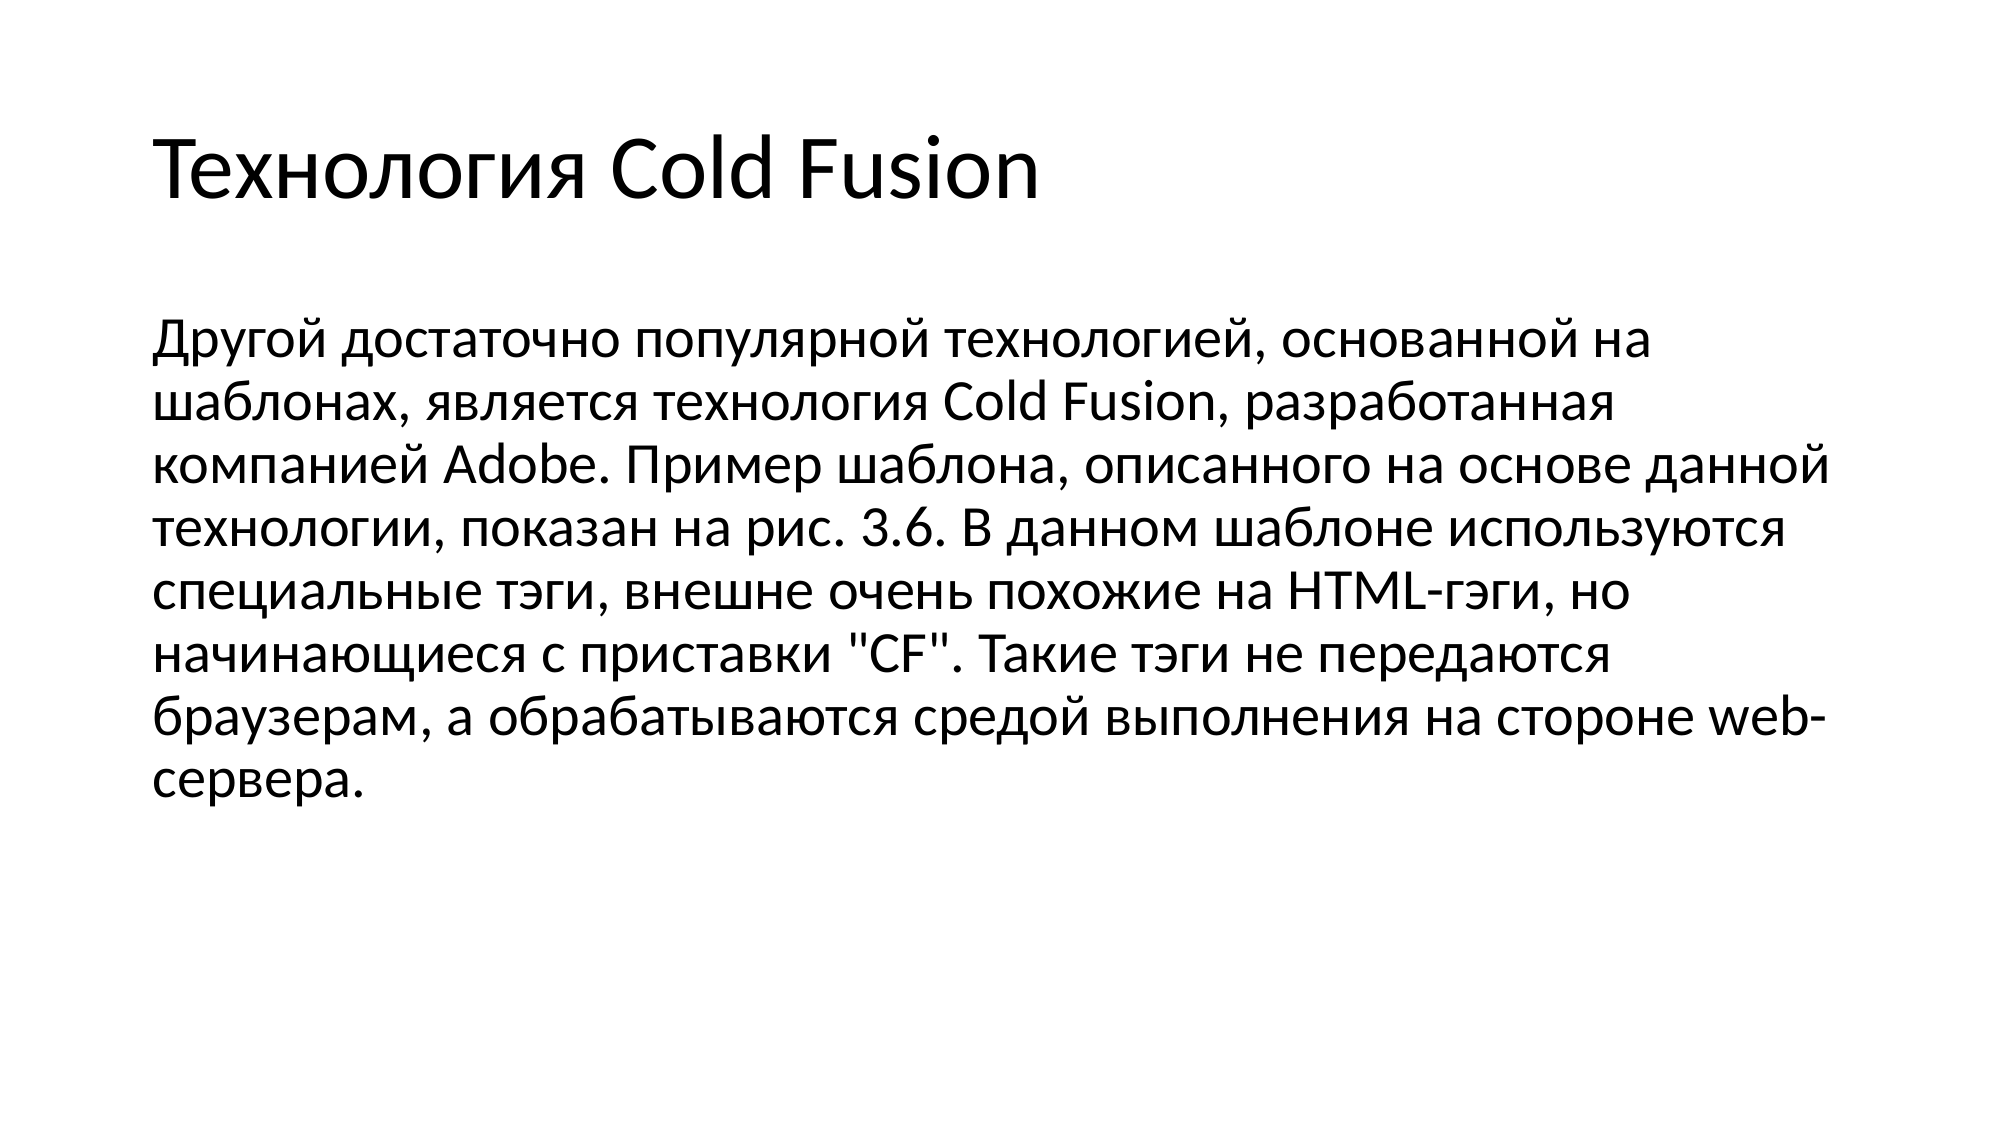

# Технология Cold Fusion
Другой достаточно популярной технологией, основанной на шаблонах, является технология Cold Fusion, разработанная компанией Adobe. Пример шаблона, описанного на основе данной технологии, показан на рис. 3.6. В данном шаблоне используются специальные тэги, внешне очень похожие на HTML-гэги, но начинающиеся с приставки "CF". Такие тэги не передаются браузерам, а обрабатываются средой выполнения на стороне web-сервера.